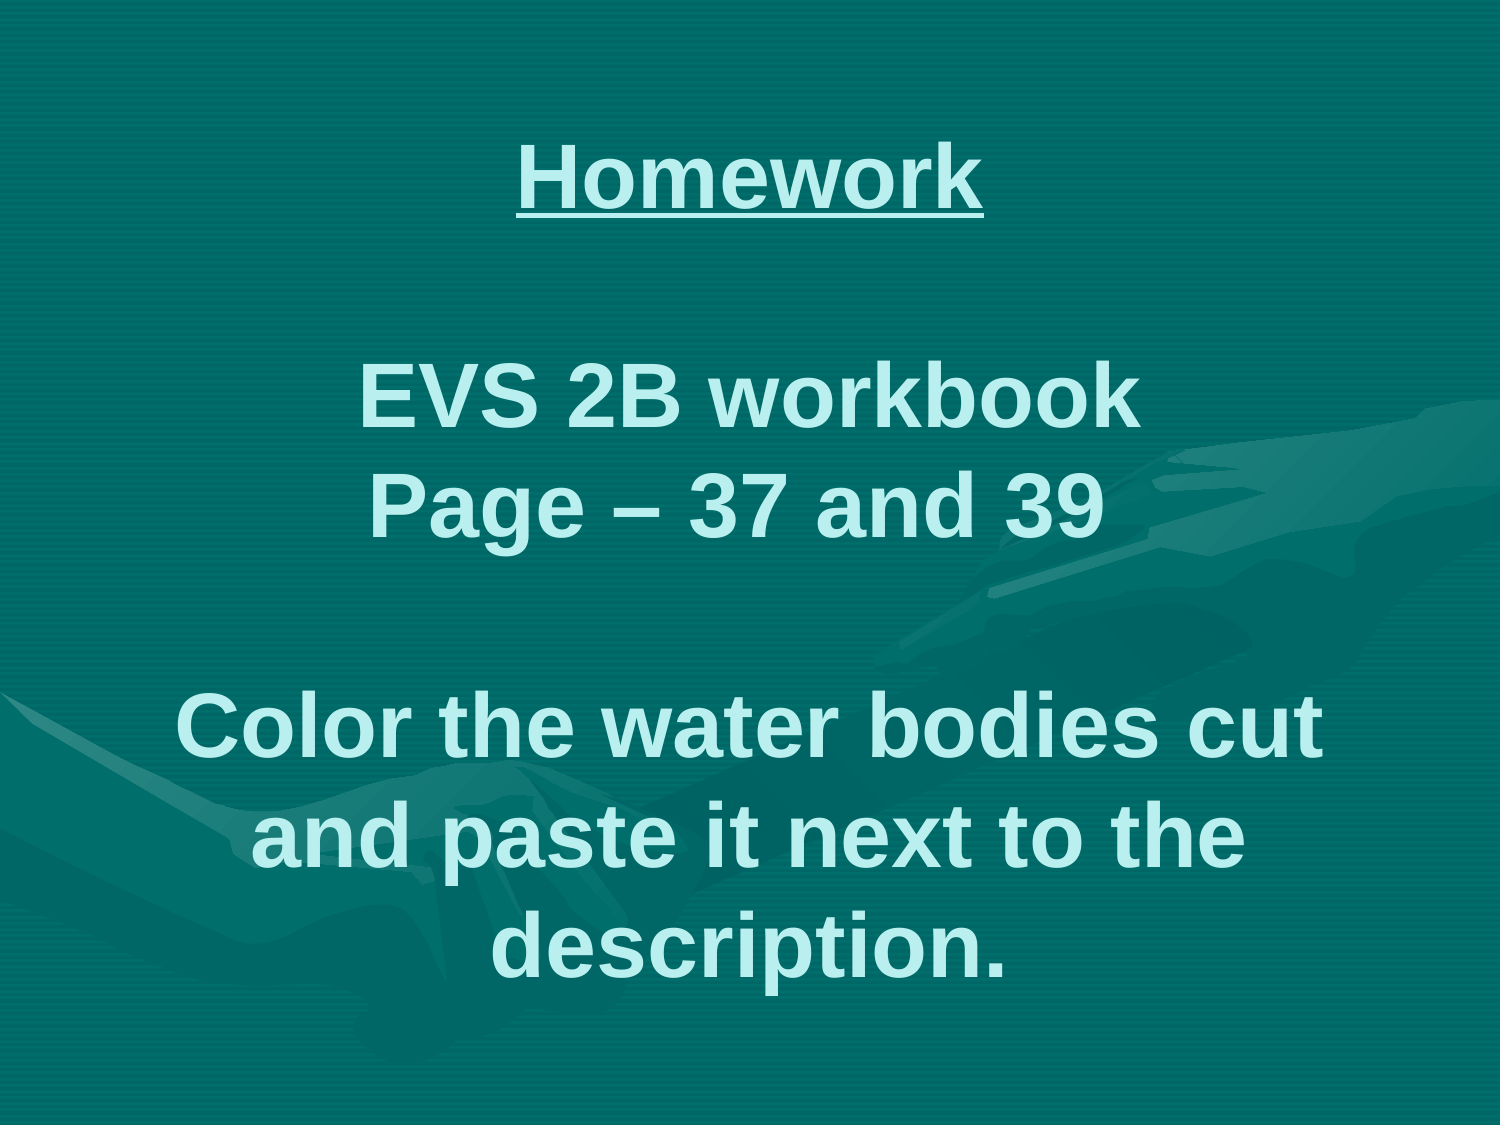

# Homework EVS 2B workbook Page – 37 and 39 Color the water bodies cut and paste it next to the description.